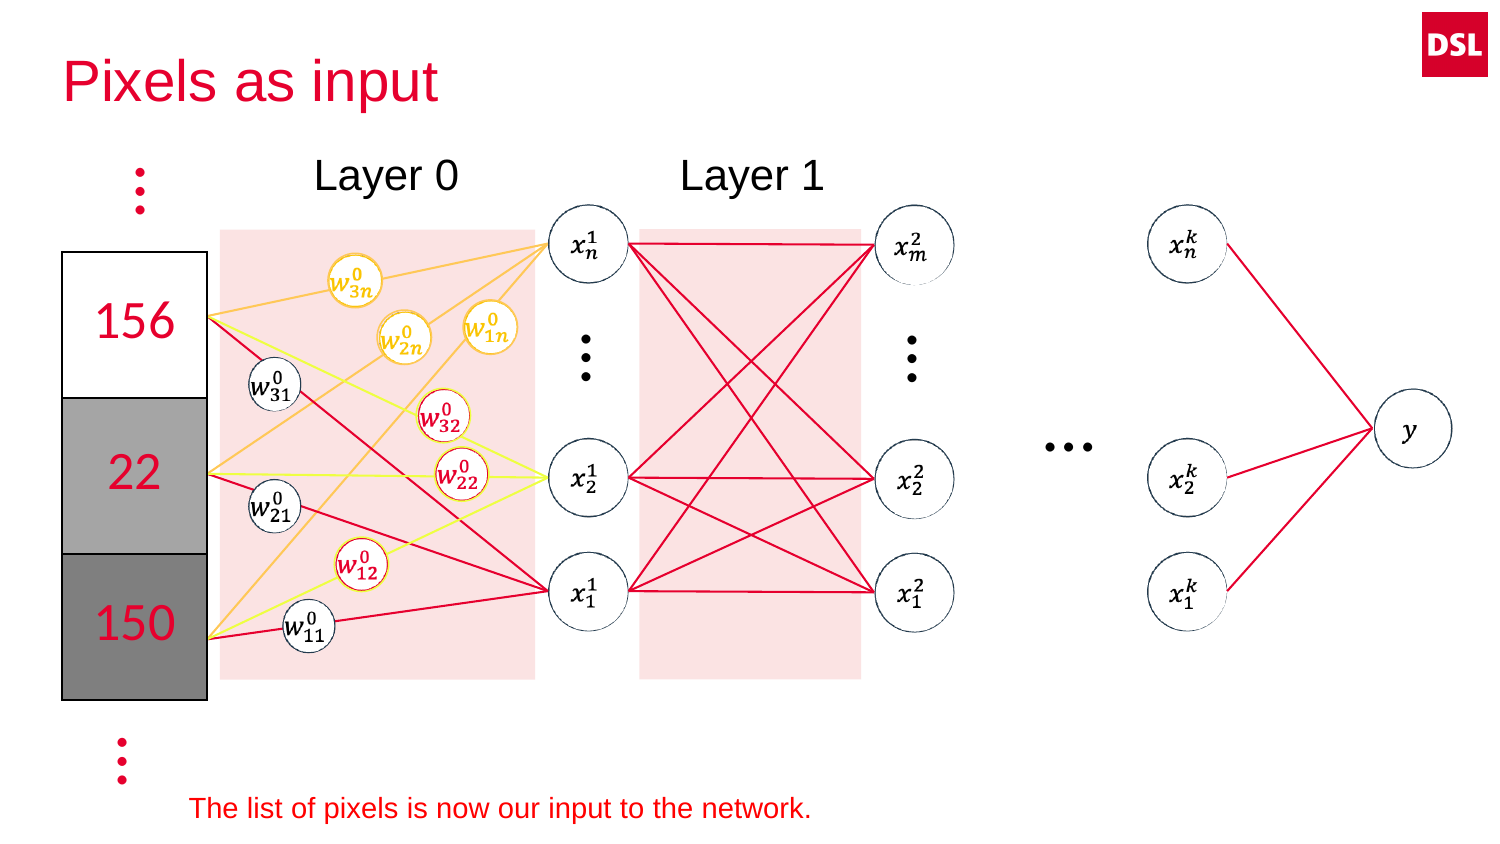

# Pixels as input
…
Layer 1
Layer 0

| 156 |
| --- |
| 22 |
| 150 |

…
…

…

…
The list of pixels is now our input to the network.